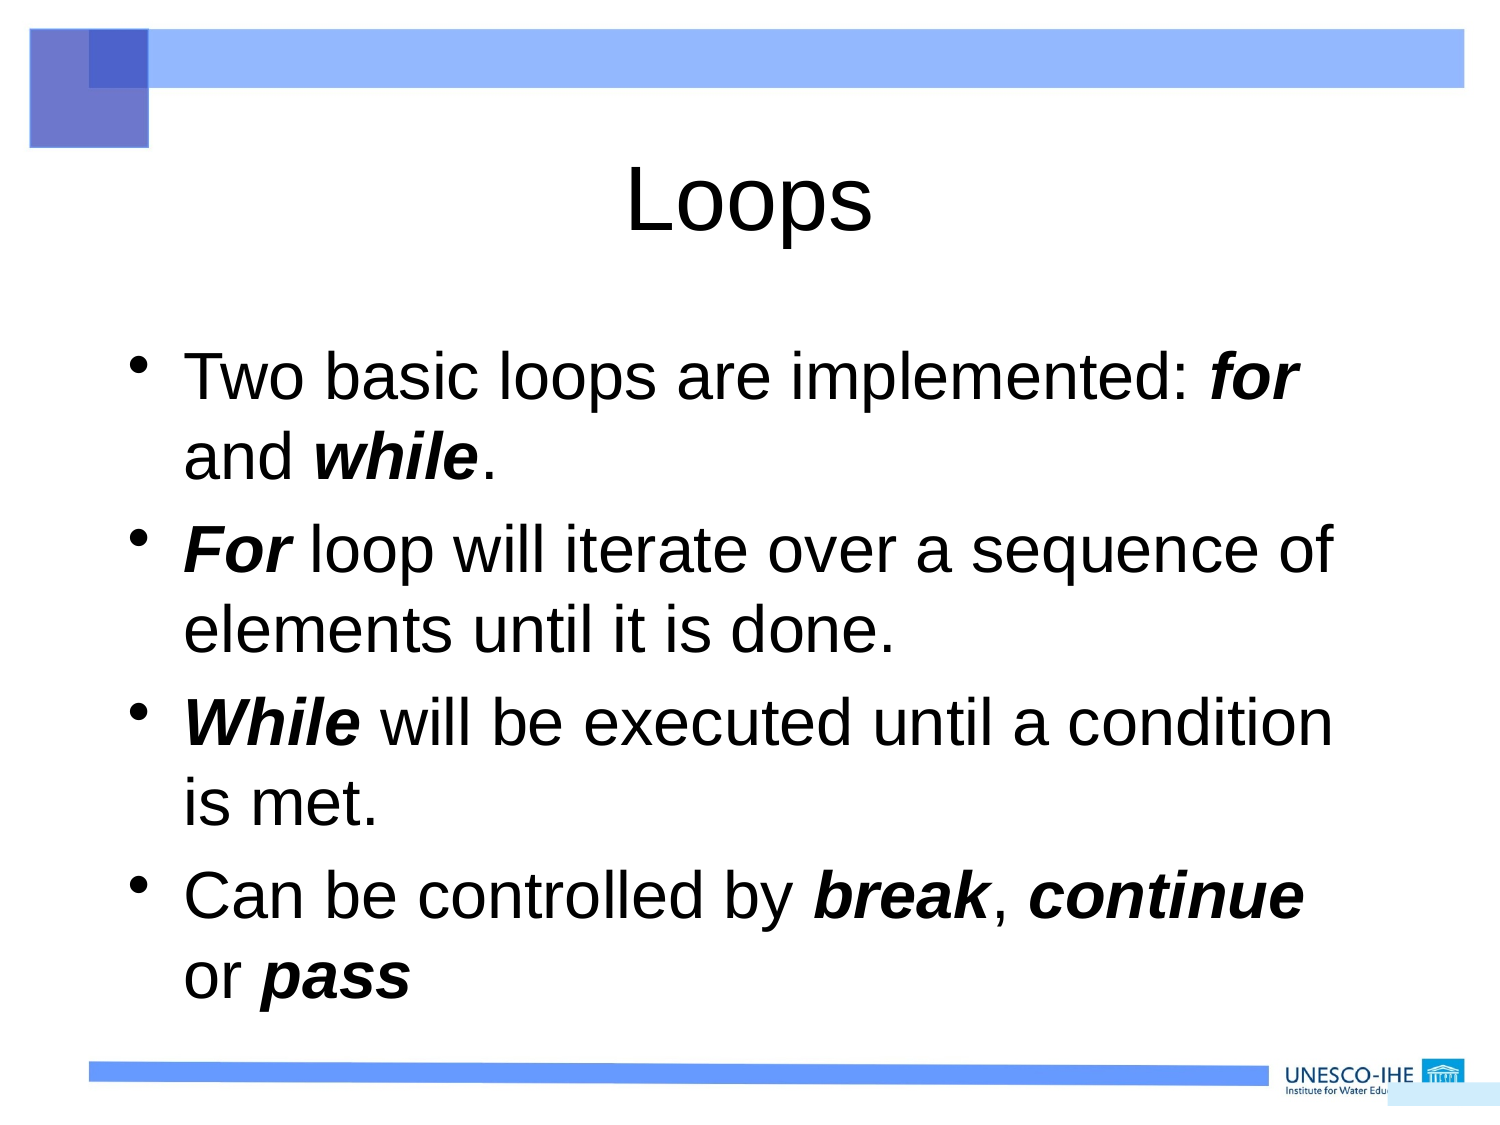

# Loops
Two basic loops are implemented: for and while.
For loop will iterate over a sequence of elements until it is done.
While will be executed until a condition is met.
Can be controlled by break, continue or pass